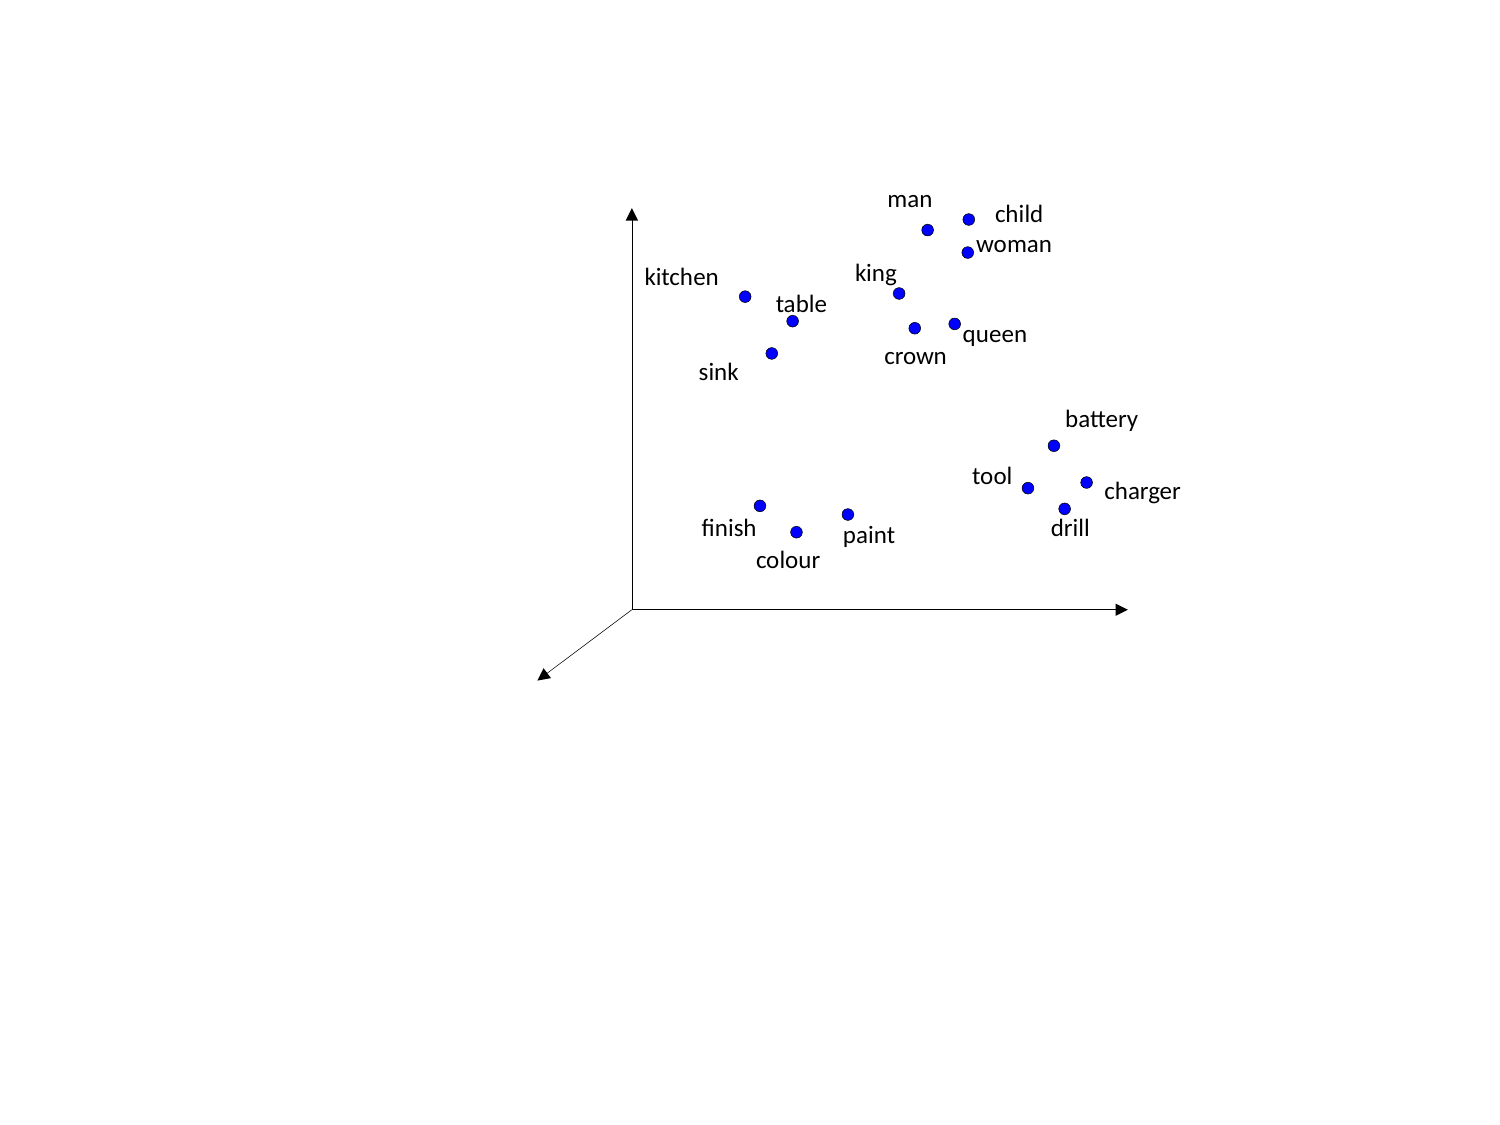

man
child

woman

king
kitchen
table

queen

crown

sink
battery

tool
charger

finish
drill

paint

colour